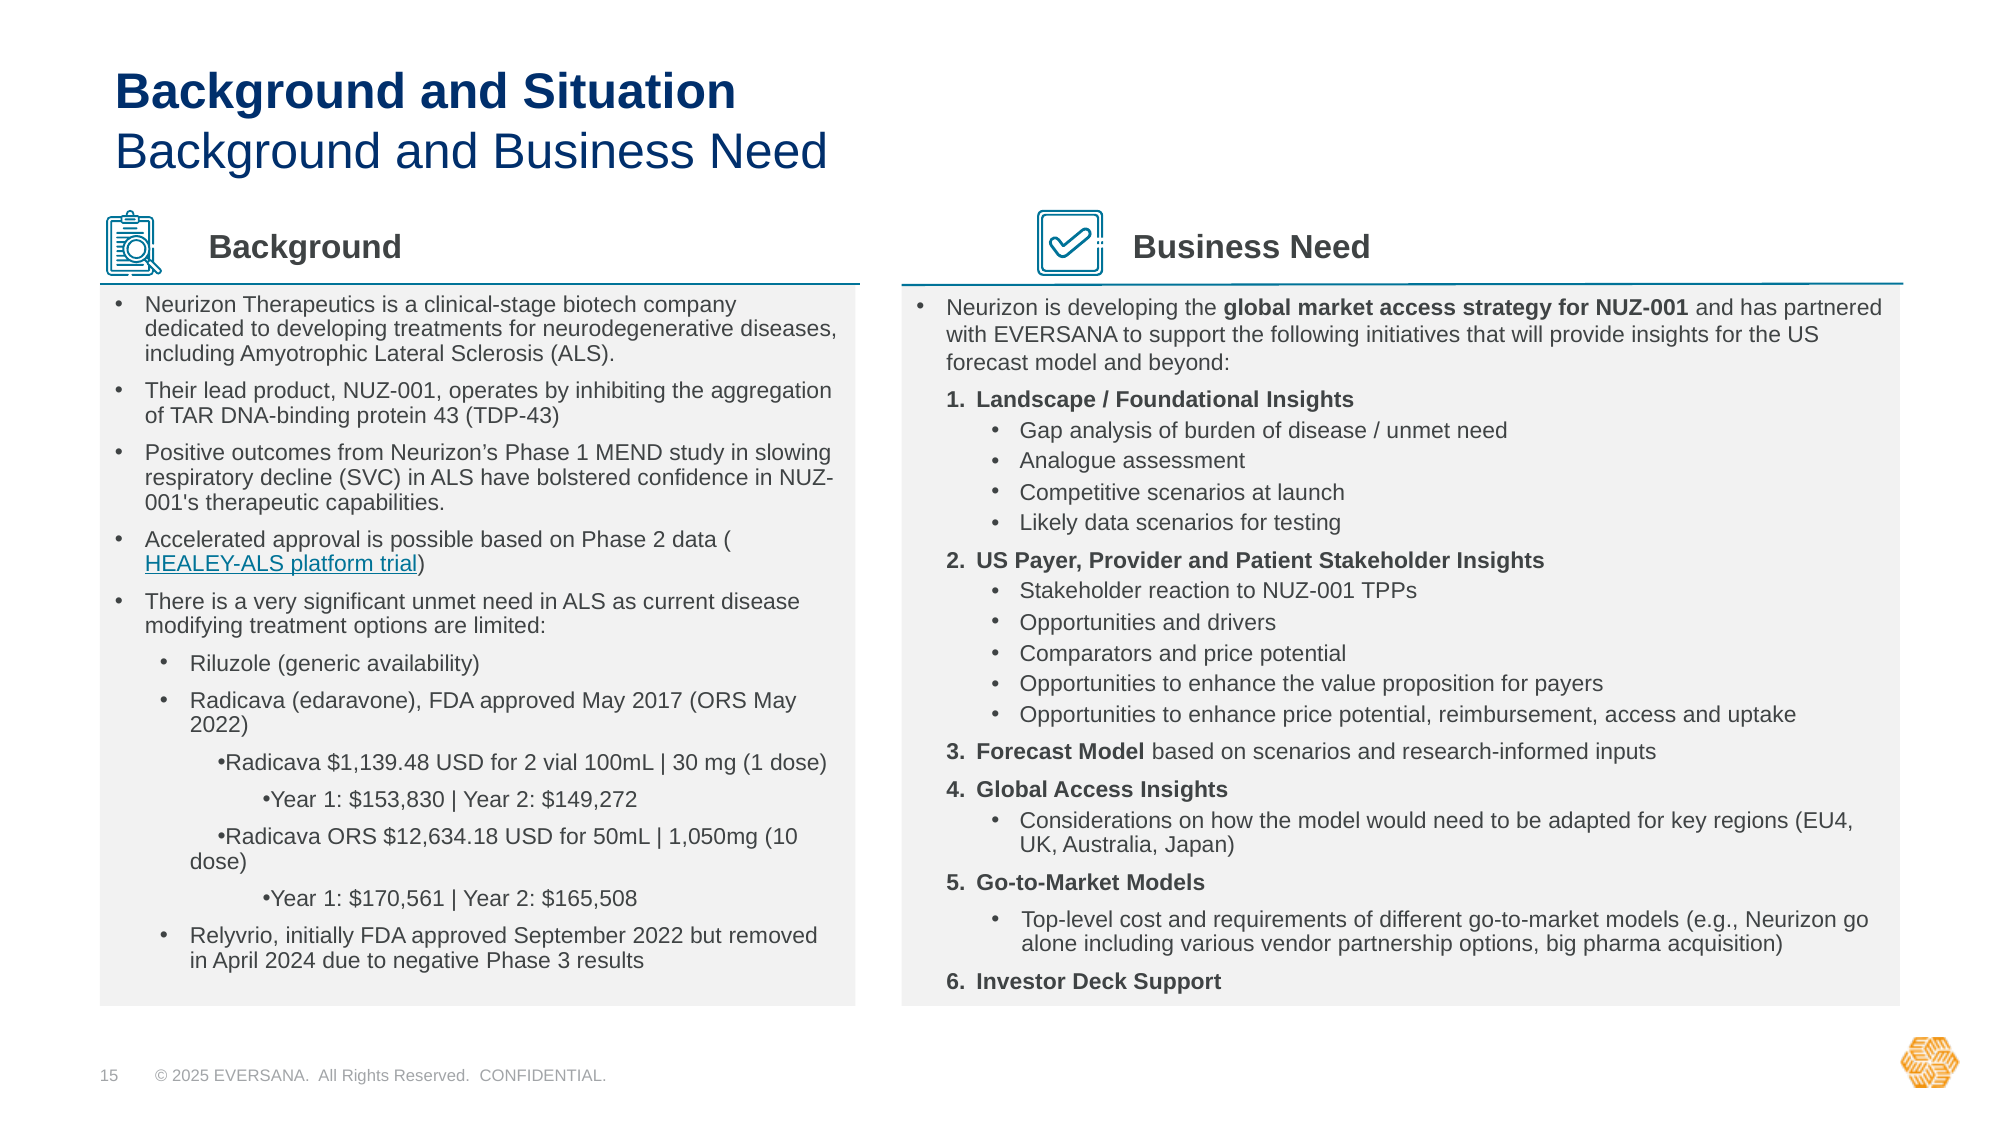

# Background and Situation Background and Business Need
Background
Business Need

Neurizon is developing the global market access strategy for NUZ-001 and has partnered with EVERSANA to support the following initiatives that will provide insights for the US forecast model and beyond:
Landscape / Foundational Insights
Gap analysis of burden of disease / unmet need
Analogue assessment
Competitive scenarios at launch
Likely data scenarios for testing
US Payer, Provider and Patient Stakeholder Insights
Stakeholder reaction to NUZ-001 TPPs
Opportunities and drivers
Comparators and price potential
Opportunities to enhance the value proposition for payers
Opportunities to enhance price potential, reimbursement, access and uptake
Forecast Model based on scenarios and research-informed inputs
Global Access Insights
Considerations on how the model would need to be adapted for key regions (EU4, UK, Australia, Japan)
Go-to-Market Models
Top-level cost and requirements of different go-to-market models (e.g., Neurizon go alone including various vendor partnership options, big pharma acquisition)
Investor Deck Support
Neurizon Therapeutics is a clinical-stage biotech company dedicated to developing treatments for neurodegenerative diseases, including Amyotrophic Lateral Sclerosis (ALS).
Their lead product, NUZ-001, operates by inhibiting the aggregation of TAR DNA-binding protein 43 (TDP-43)
Positive outcomes from Neurizon’s Phase 1 MEND study in slowing respiratory decline (SVC) in ALS have bolstered confidence in NUZ-001's therapeutic capabilities.
Accelerated approval is possible based on Phase 2 data (HEALEY-ALS platform trial)
There is a very significant unmet need in ALS as current disease modifying treatment options are limited:
Riluzole (generic availability)
Radicava (edaravone), FDA approved May 2017 (ORS May 2022)
Radicava $1,139.48 USD for 2 vial 100mL | 30 mg (1 dose)
Year 1: $153,830 | Year 2: $149,272
Radicava ORS $12,634.18 USD for 50mL | 1,050mg (10 dose)
Year 1: $170,561 | Year 2: $165,508
Relyvrio, initially FDA approved September 2022 but removed in April 2024 due to negative Phase 3 results